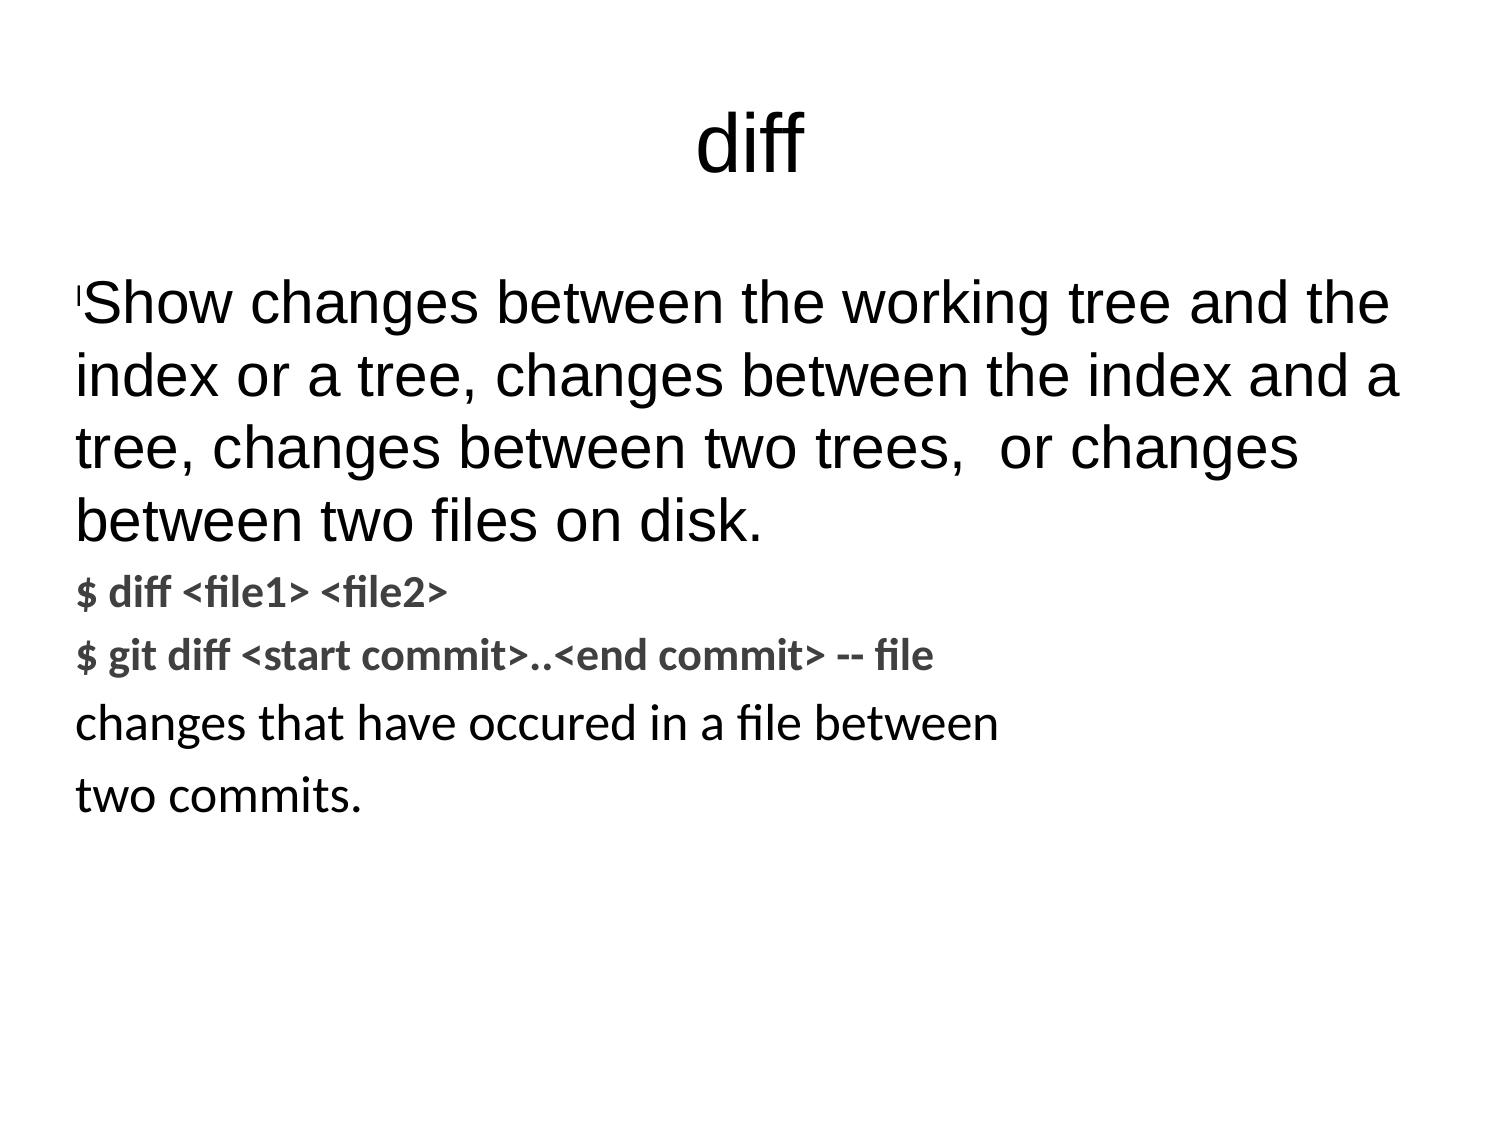

diff
Show changes between the working tree and the index or a tree, changes between the index and a tree, changes between two trees,  or changes between two files on disk.
$ diff <file1> <file2>
$ git diff <start commit>..<end commit> -- file
changes that have occured in a file between
two commits.